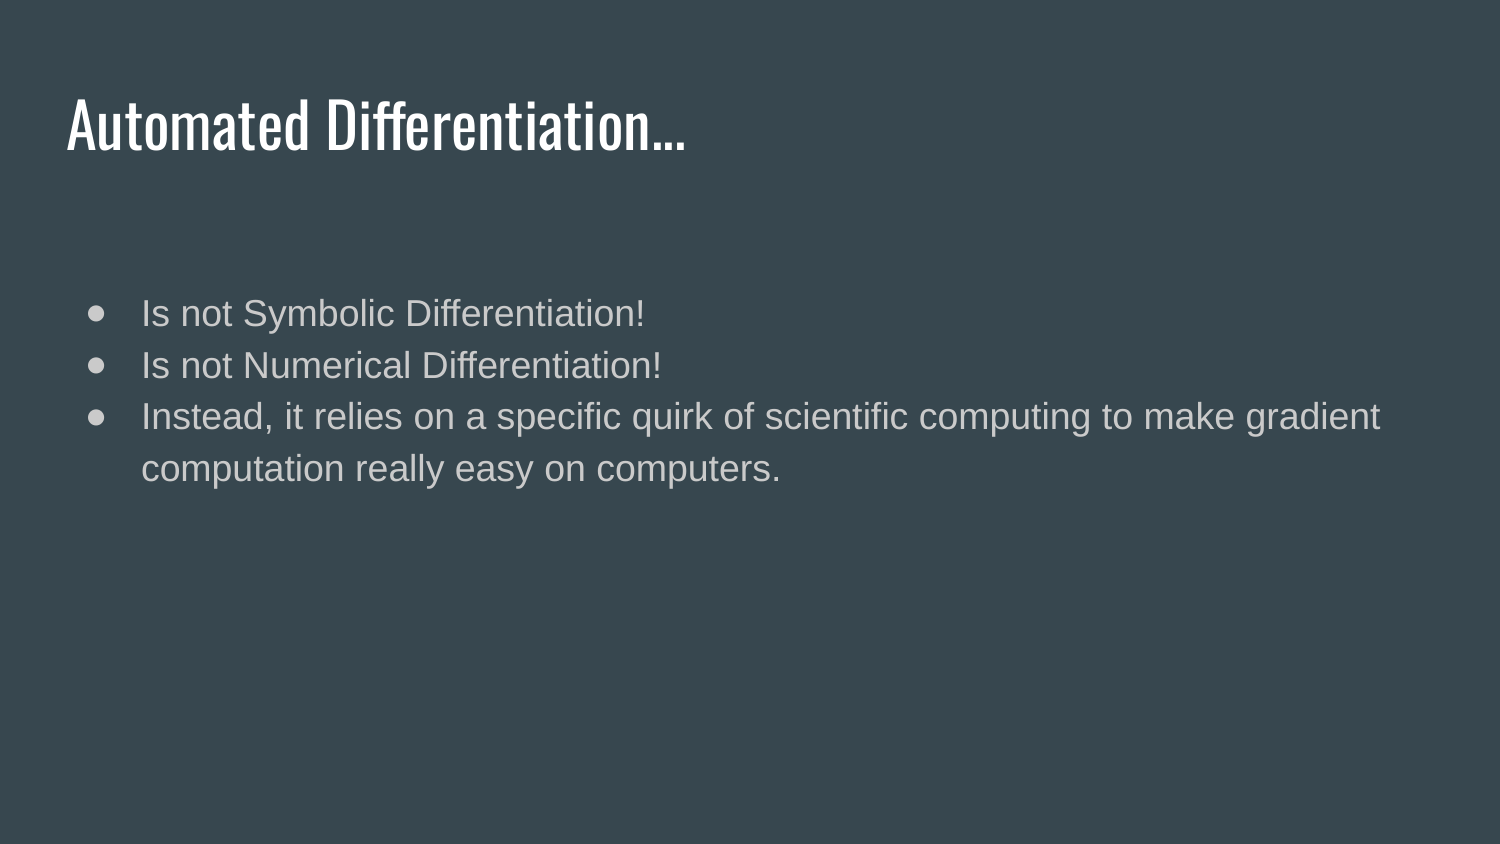

# Automated Differentiation...

Is not Symbolic Differentiation!
Is not Numerical Differentiation!
Instead, it relies on a specific quirk of scientific computing to make gradient computation really easy on computers.